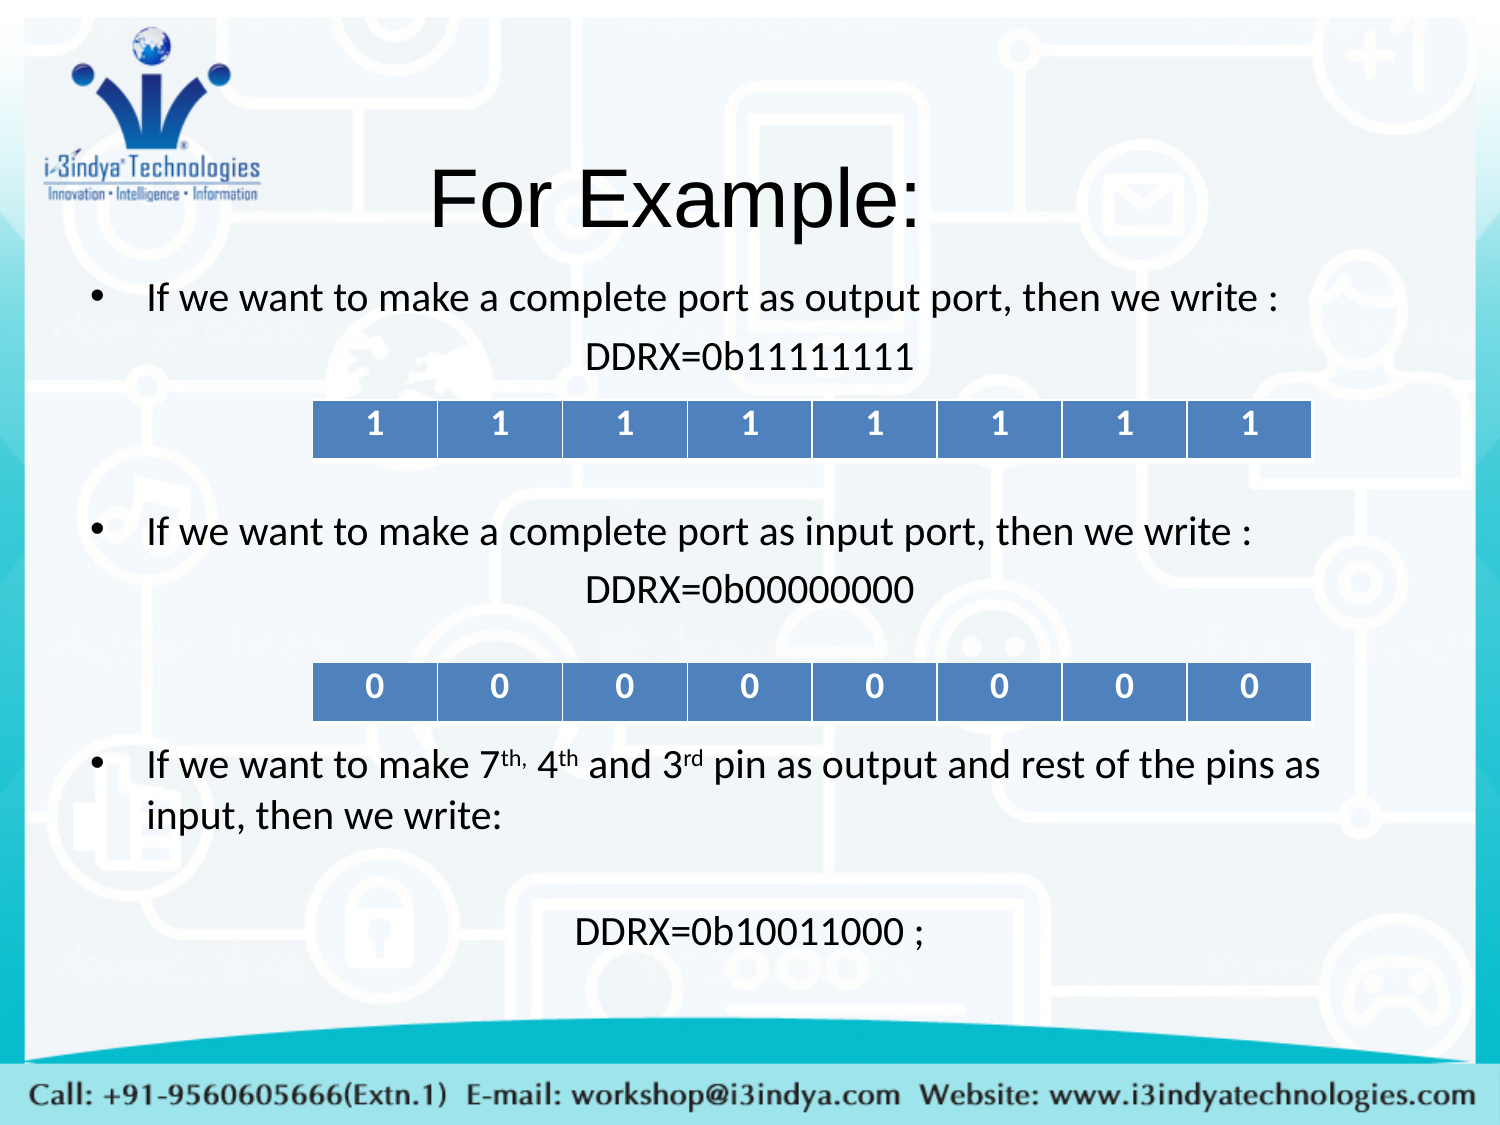

# For Example:
If we want to make a complete port as output port, then we write :
DDRX=0b11111111

If we want to make a complete port as input port, then we write :
DDRX=0b00000000

If we want to make 7th, 4th and 3rd pin as output and rest of the pins as input, then we write:

DDRX=0b10011000 ;
| 1 | 1 | 1 | 1 | 1 | 1 | 1 | 1 |
| --- | --- | --- | --- | --- | --- | --- | --- |
| 0 | 0 | 0 | 0 | 0 | 0 | 0 | 0 |
| --- | --- | --- | --- | --- | --- | --- | --- |